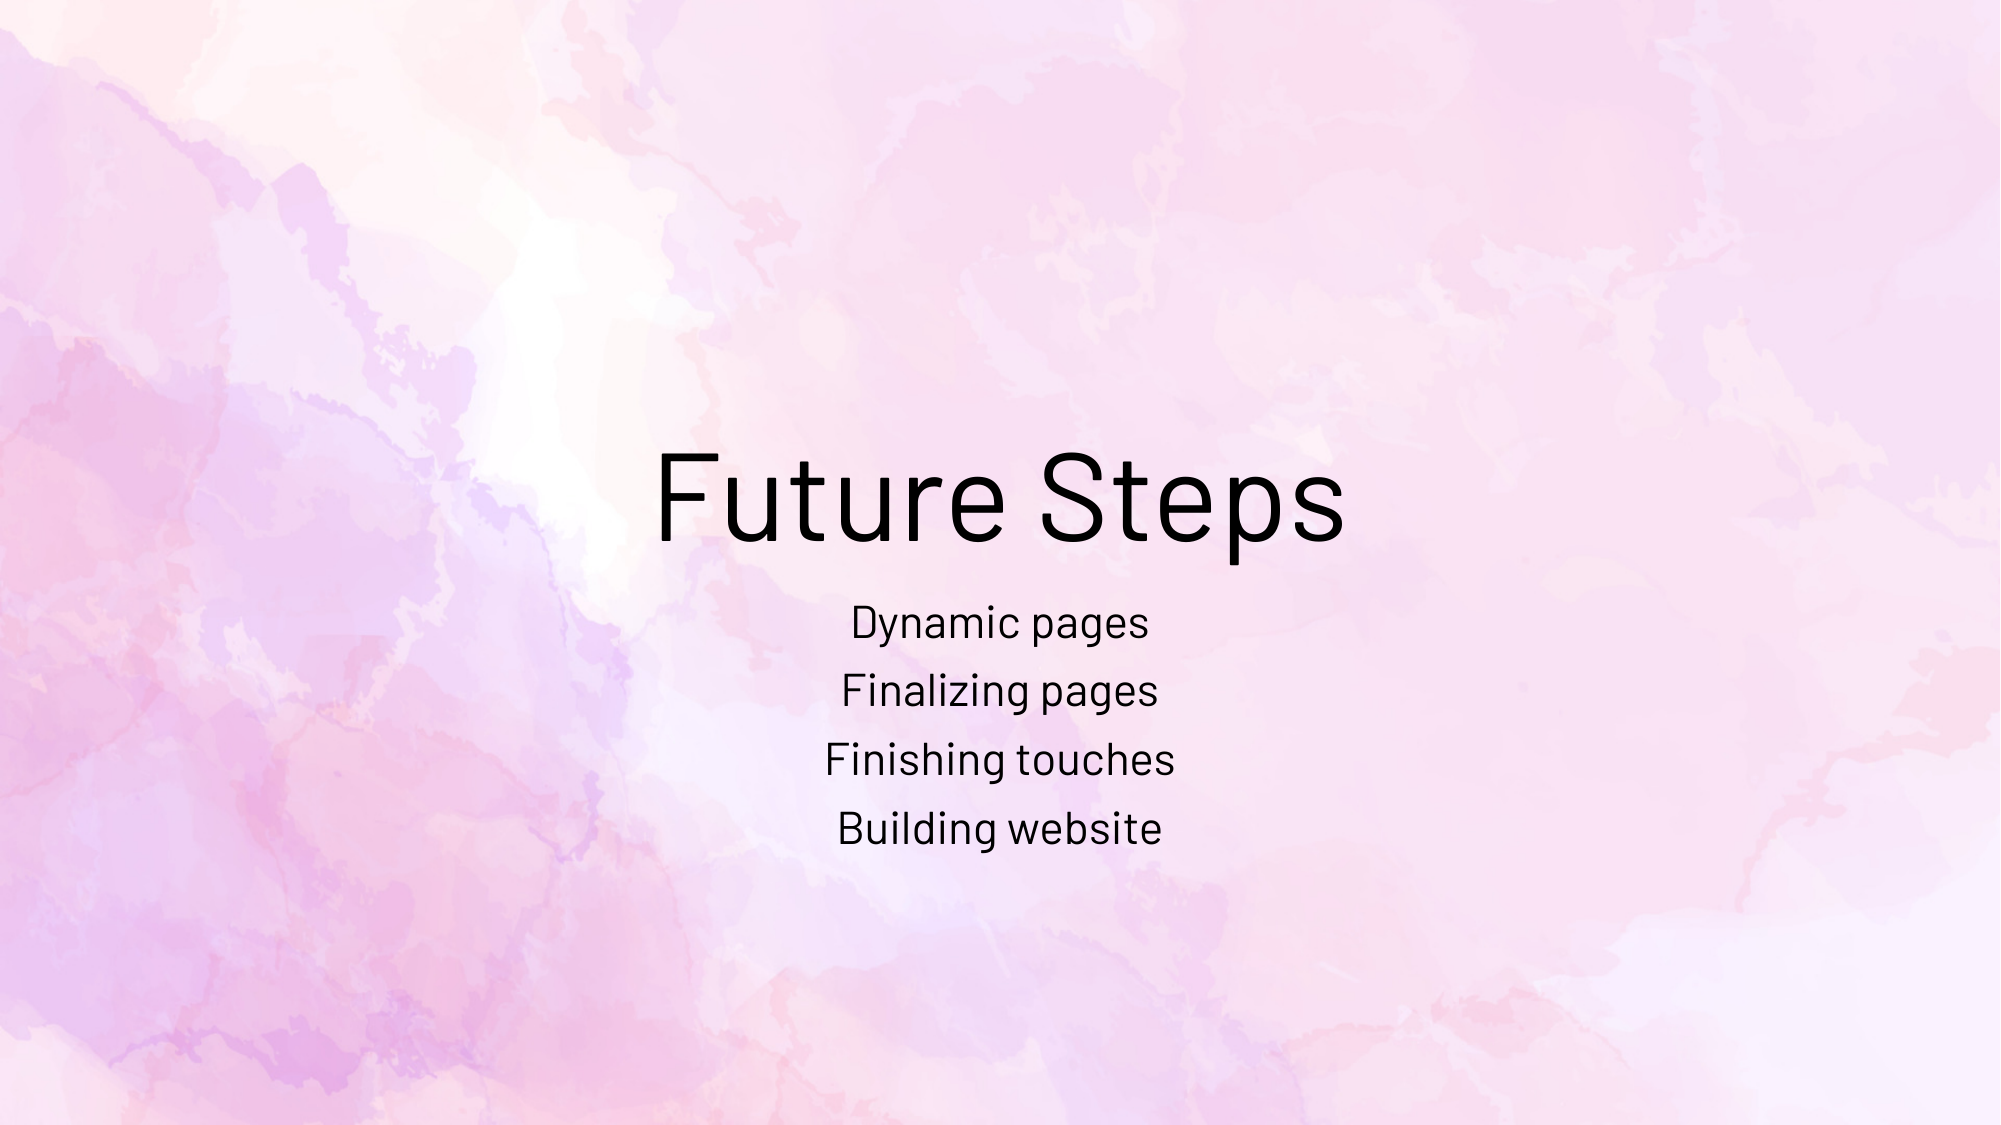

# Future Steps
Dynamic pages
Finalizing pages
Finishing touches
Building website